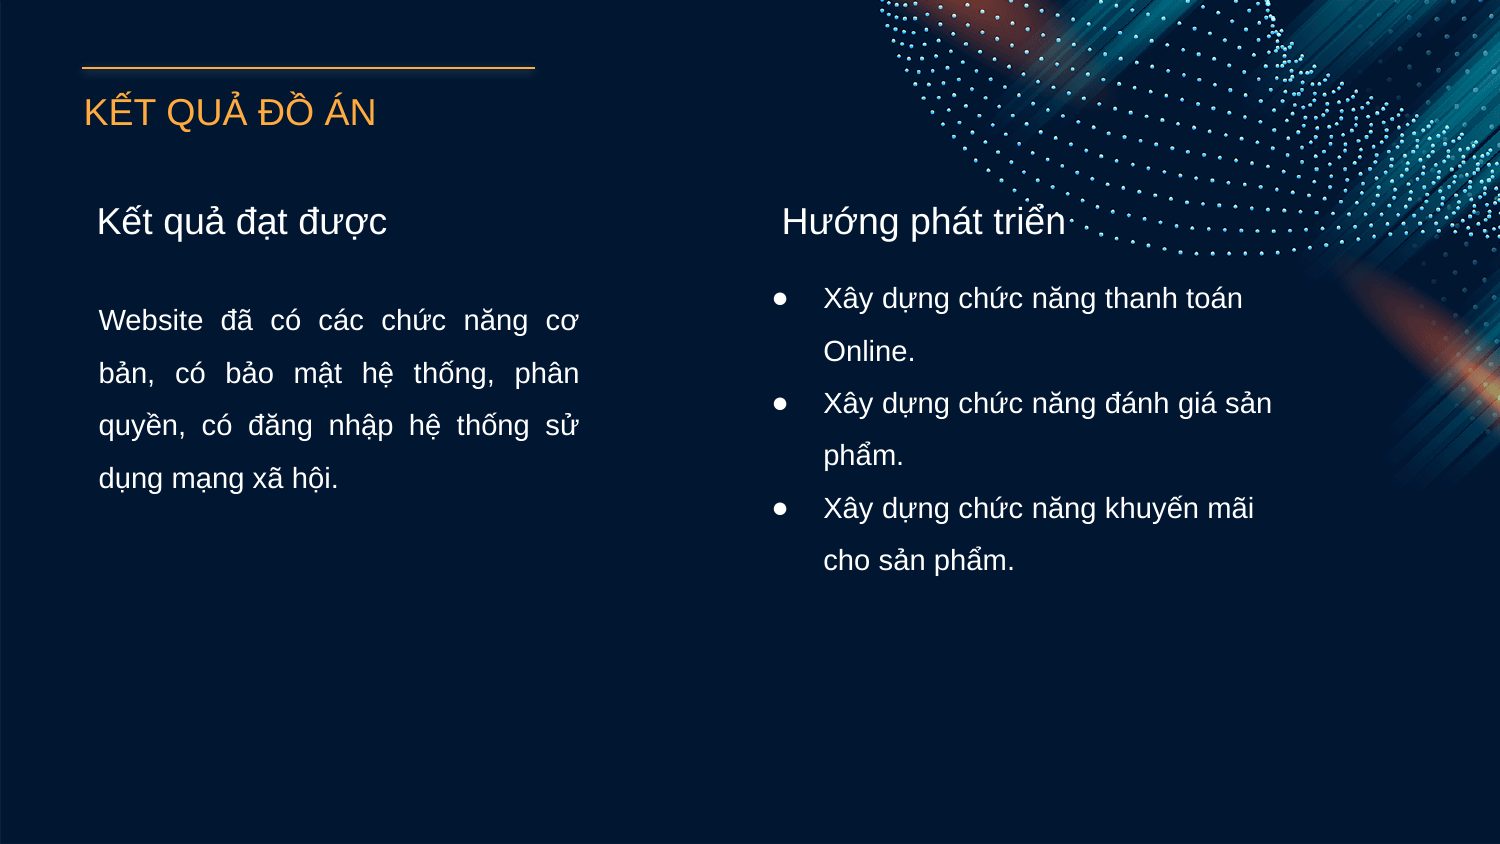

# KẾT QUẢ ĐỒ ÁN
Kết quả đạt được
Hướng phát triển

Xây dựng chức năng thanh toán Online.
Xây dựng chức năng đánh giá sản phẩm.
Xây dựng chức năng khuyến mãi cho sản phẩm.

Website đã có các chức năng cơ bản, có bảo mật hệ thống, phân quyền, có đăng nhập hệ thống sử dụng mạng xã hội.